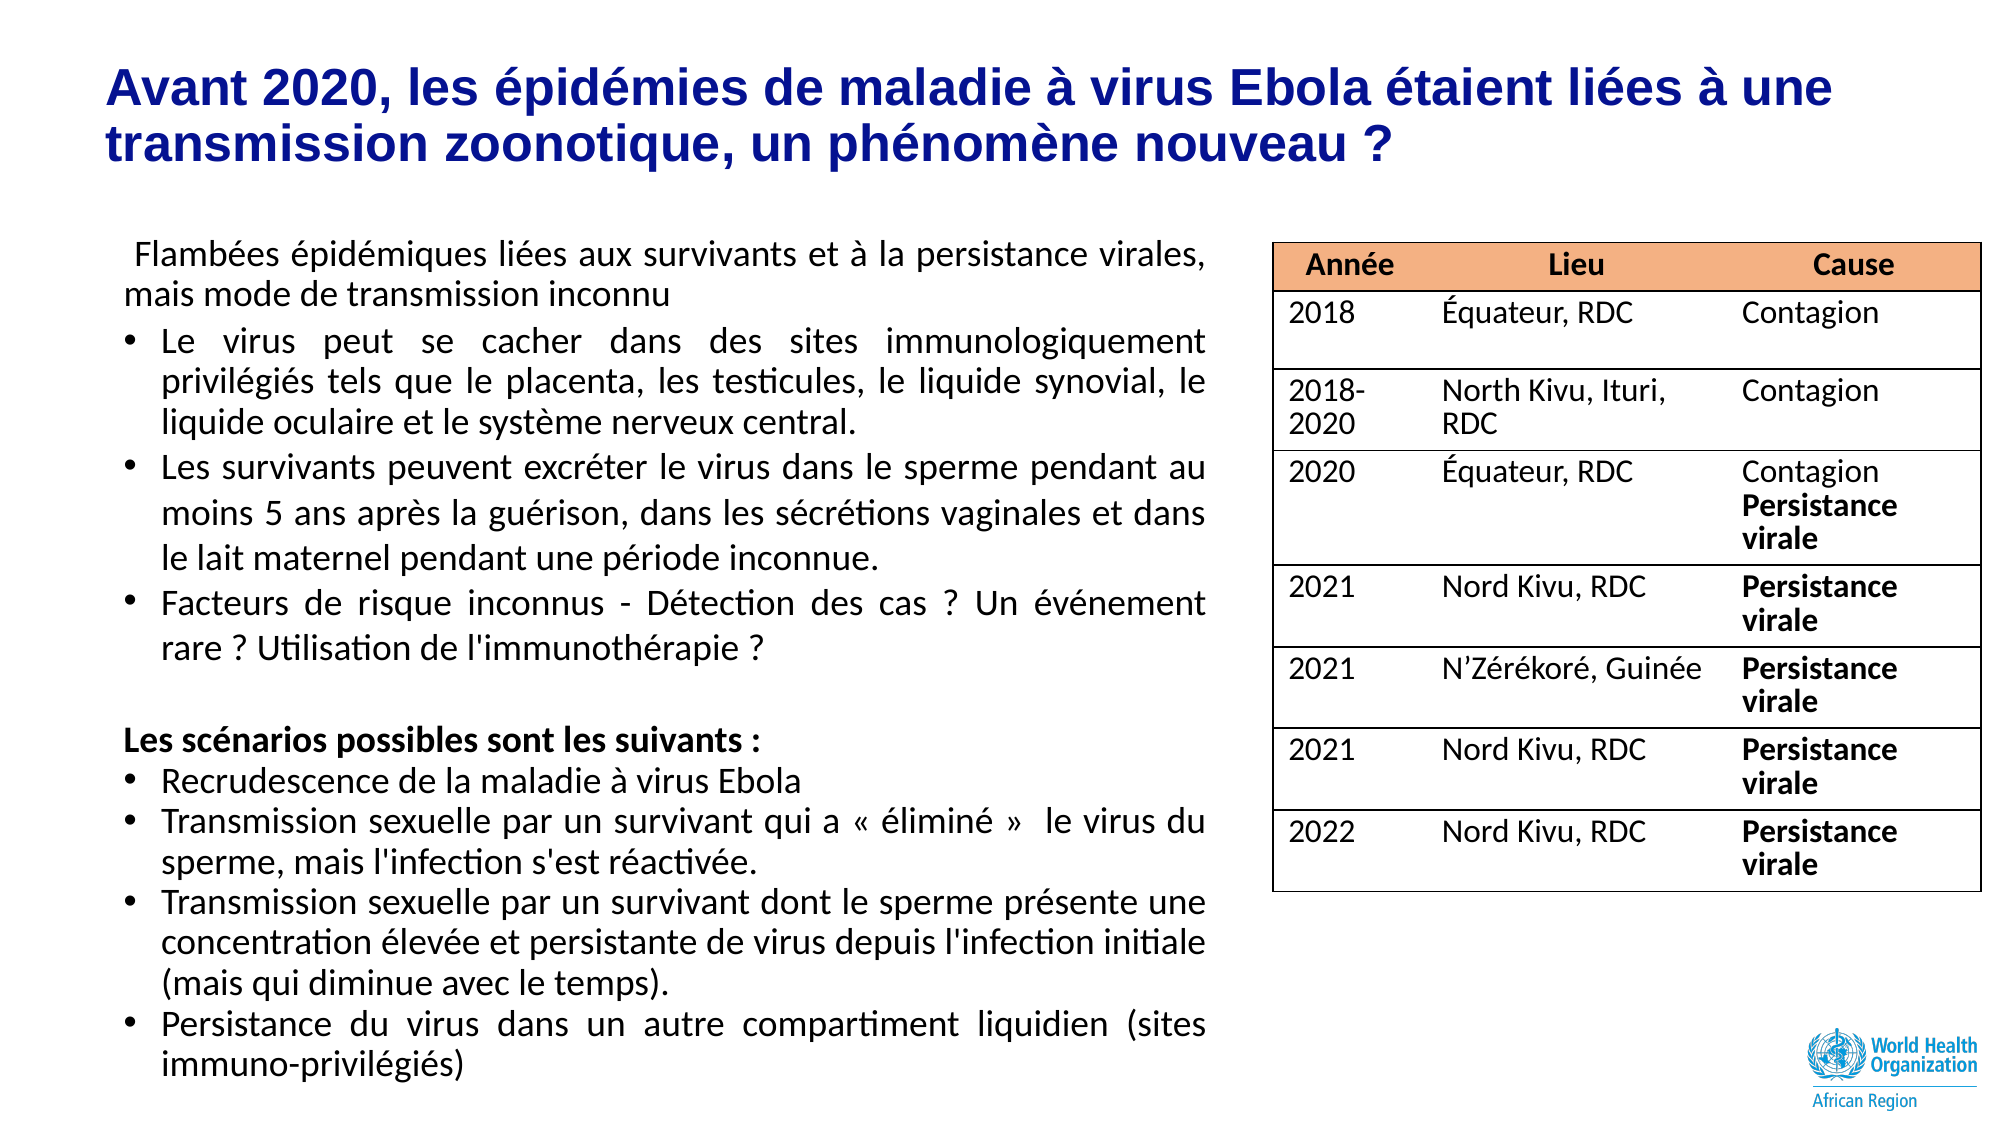

# Avant 2020, les épidémies de maladie à virus Ebola étaient liées à une transmission zoonotique, un phénomène nouveau ?
 Flambées épidémiques liées aux survivants et à la persistance virales, mais mode de transmission inconnu
Le virus peut se cacher dans des sites immunologiquement privilégiés tels que le placenta, les testicules, le liquide synovial, le liquide oculaire et le système nerveux central.
Les survivants peuvent excréter le virus dans le sperme pendant au moins 5 ans après la guérison, dans les sécrétions vaginales et dans le lait maternel pendant une période inconnue.
Facteurs de risque inconnus - Détection des cas ? Un événement rare ? Utilisation de l'immunothérapie ?

Les scénarios possibles sont les suivants :
Recrudescence de la maladie à virus Ebola
Transmission sexuelle par un survivant qui a « éliminé »  le virus du sperme, mais l'infection s'est réactivée.
Transmission sexuelle par un survivant dont le sperme présente une concentration élevée et persistante de virus depuis l'infection initiale (mais qui diminue avec le temps).
Persistance du virus dans un autre compartiment liquidien (sites immuno-privilégiés)
| Année | Lieu | Cause |
| --- | --- | --- |
| 2018 | Équateur, RDC | Contagion |
| 2018-2020 | North Kivu, Ituri, RDC | Contagion |
| 2020 | Équateur, RDC | Contagion Persistance virale |
| 2021 | Nord Kivu, RDC | Persistance virale |
| 2021 | N’Zérékoré, Guinée | Persistance virale |
| 2021 | Nord Kivu, RDC | Persistance virale |
| 2022 | Nord Kivu, RDC | Persistance virale |